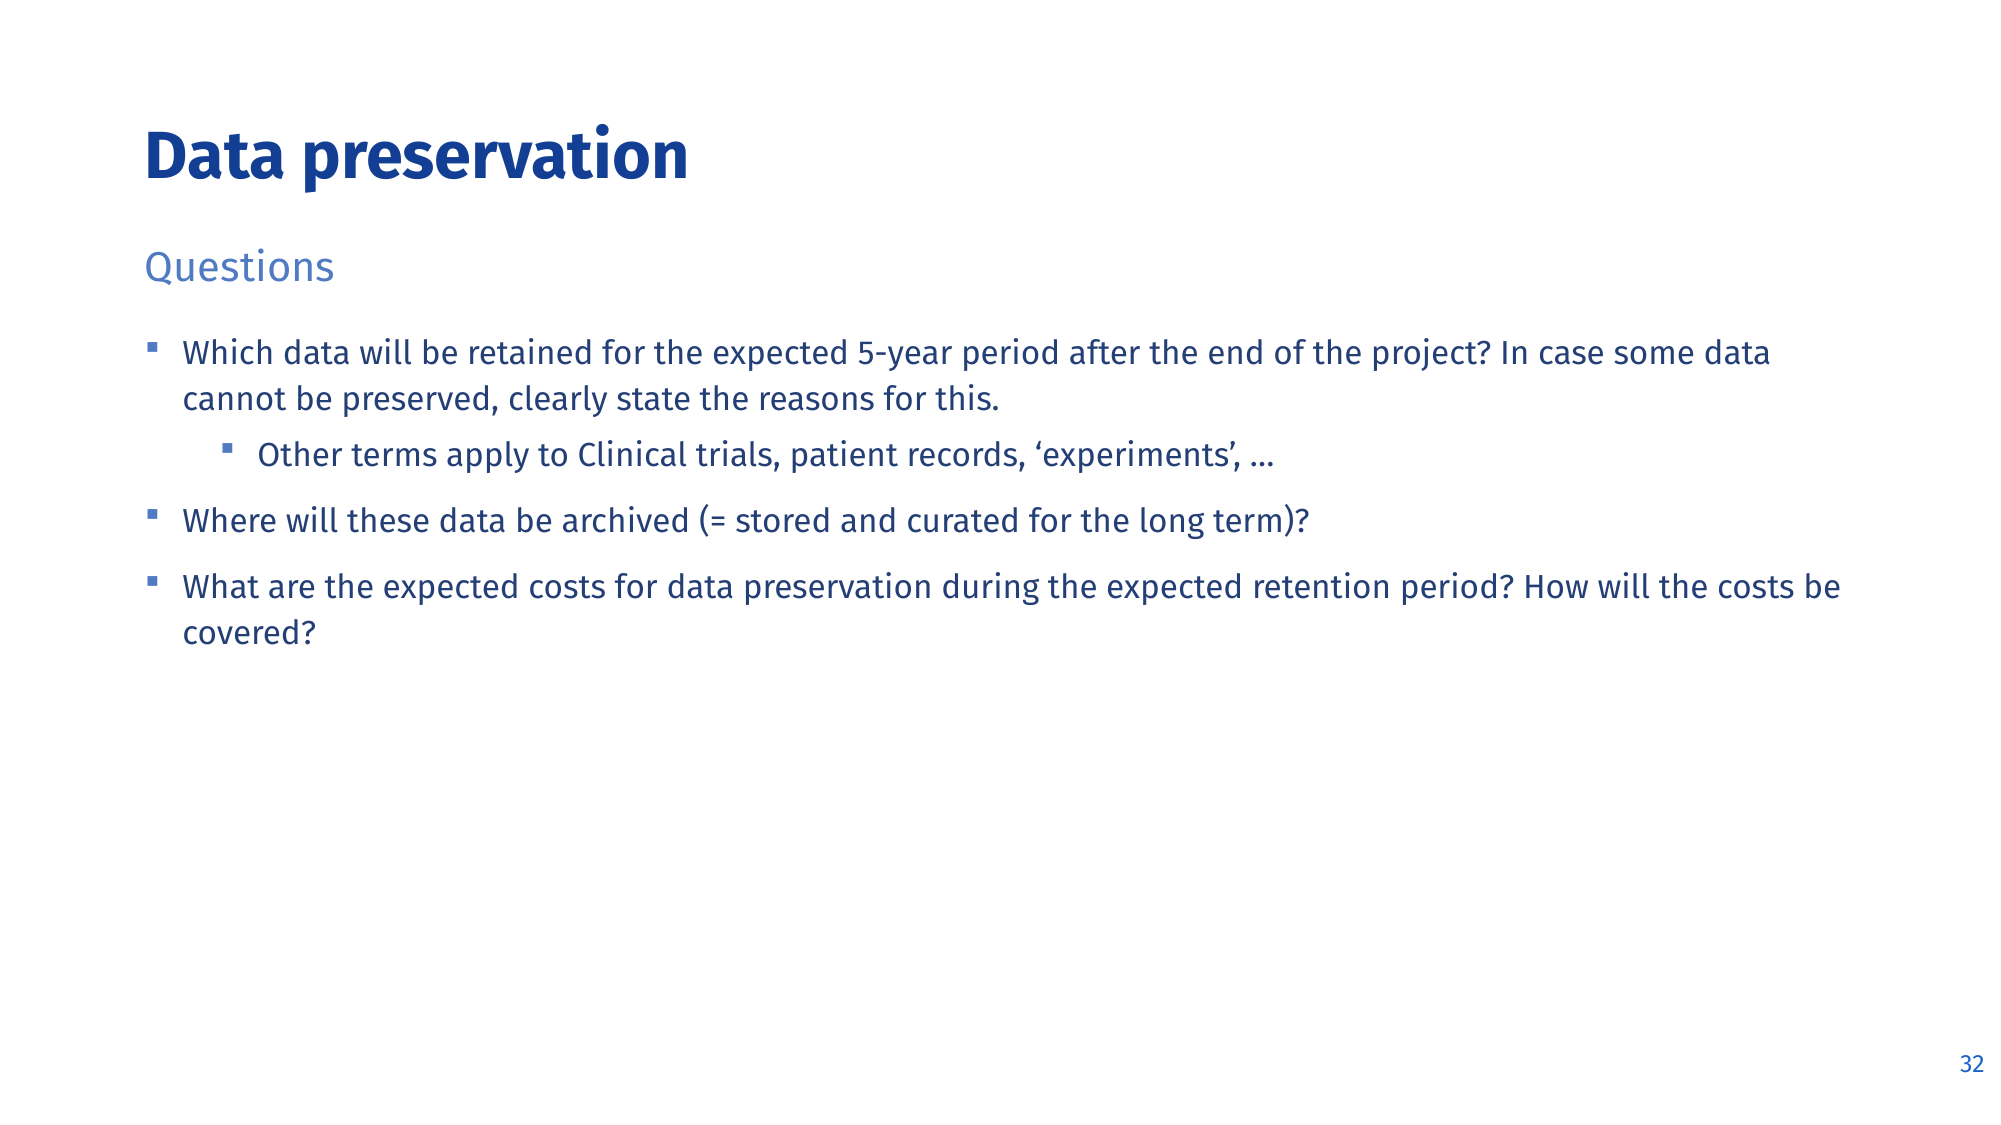

# Data preservation
Questions
Which data will be retained for the expected 5-year period after the end of the project? In case some data cannot be preserved, clearly state the reasons for this.
Other terms apply to Clinical trials, patient records, ‘experiments’, …
Where will these data be archived (= stored and curated for the long term)?
What are the expected costs for data preservation during the expected retention period? How will the costs be covered?
32